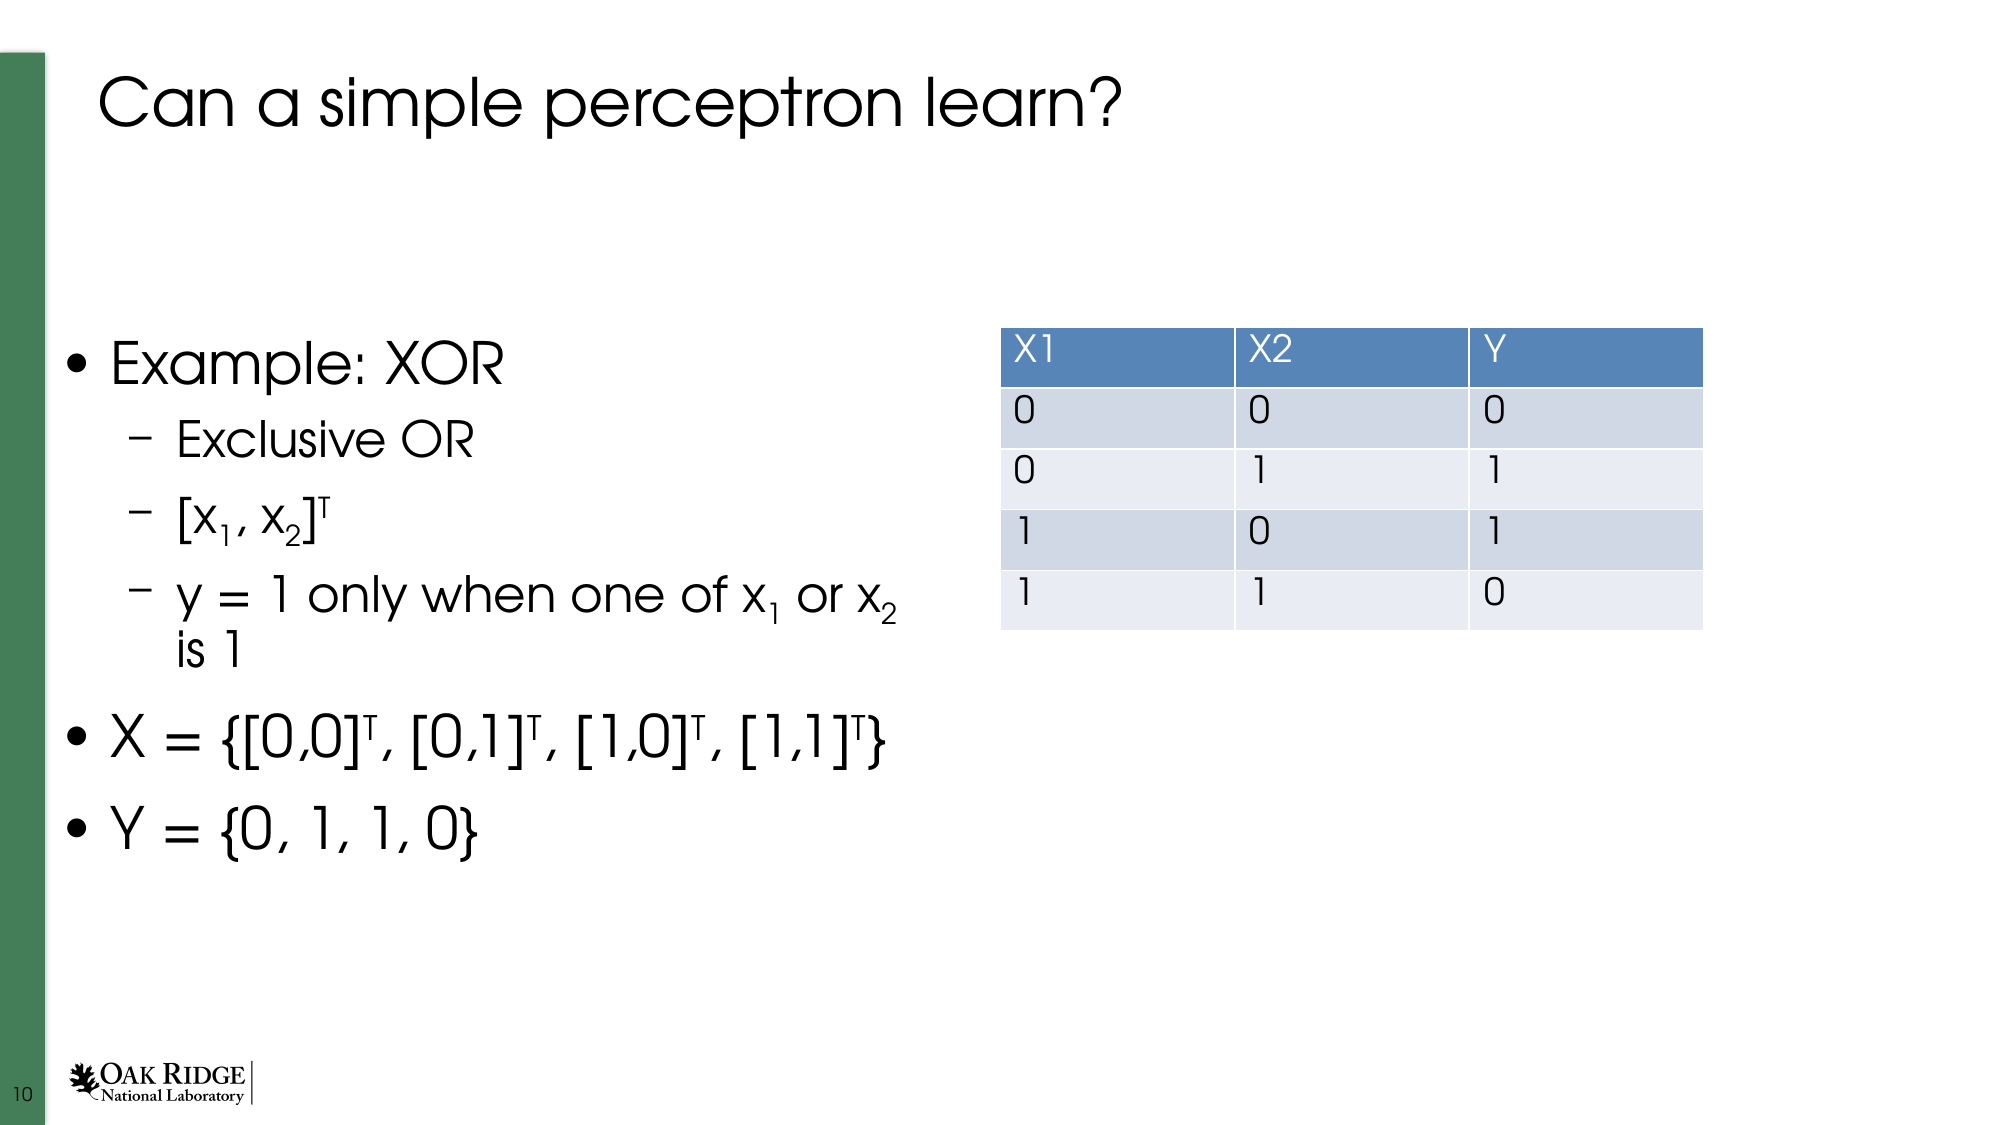

# Can a simple perceptron learn?
Example: XOR
Exclusive OR
[x1, x2]T
y = 1 only when one of x1 or x2 is 1
X = {[0,0]T, [0,1]T, [1,0]T, [1,1]T}
Y = {0, 1, 1, 0}
| X1 | X2 | Y |
| --- | --- | --- |
| 0 | 0 | 0 |
| 0 | 1 | 1 |
| 1 | 0 | 1 |
| 1 | 1 | 0 |